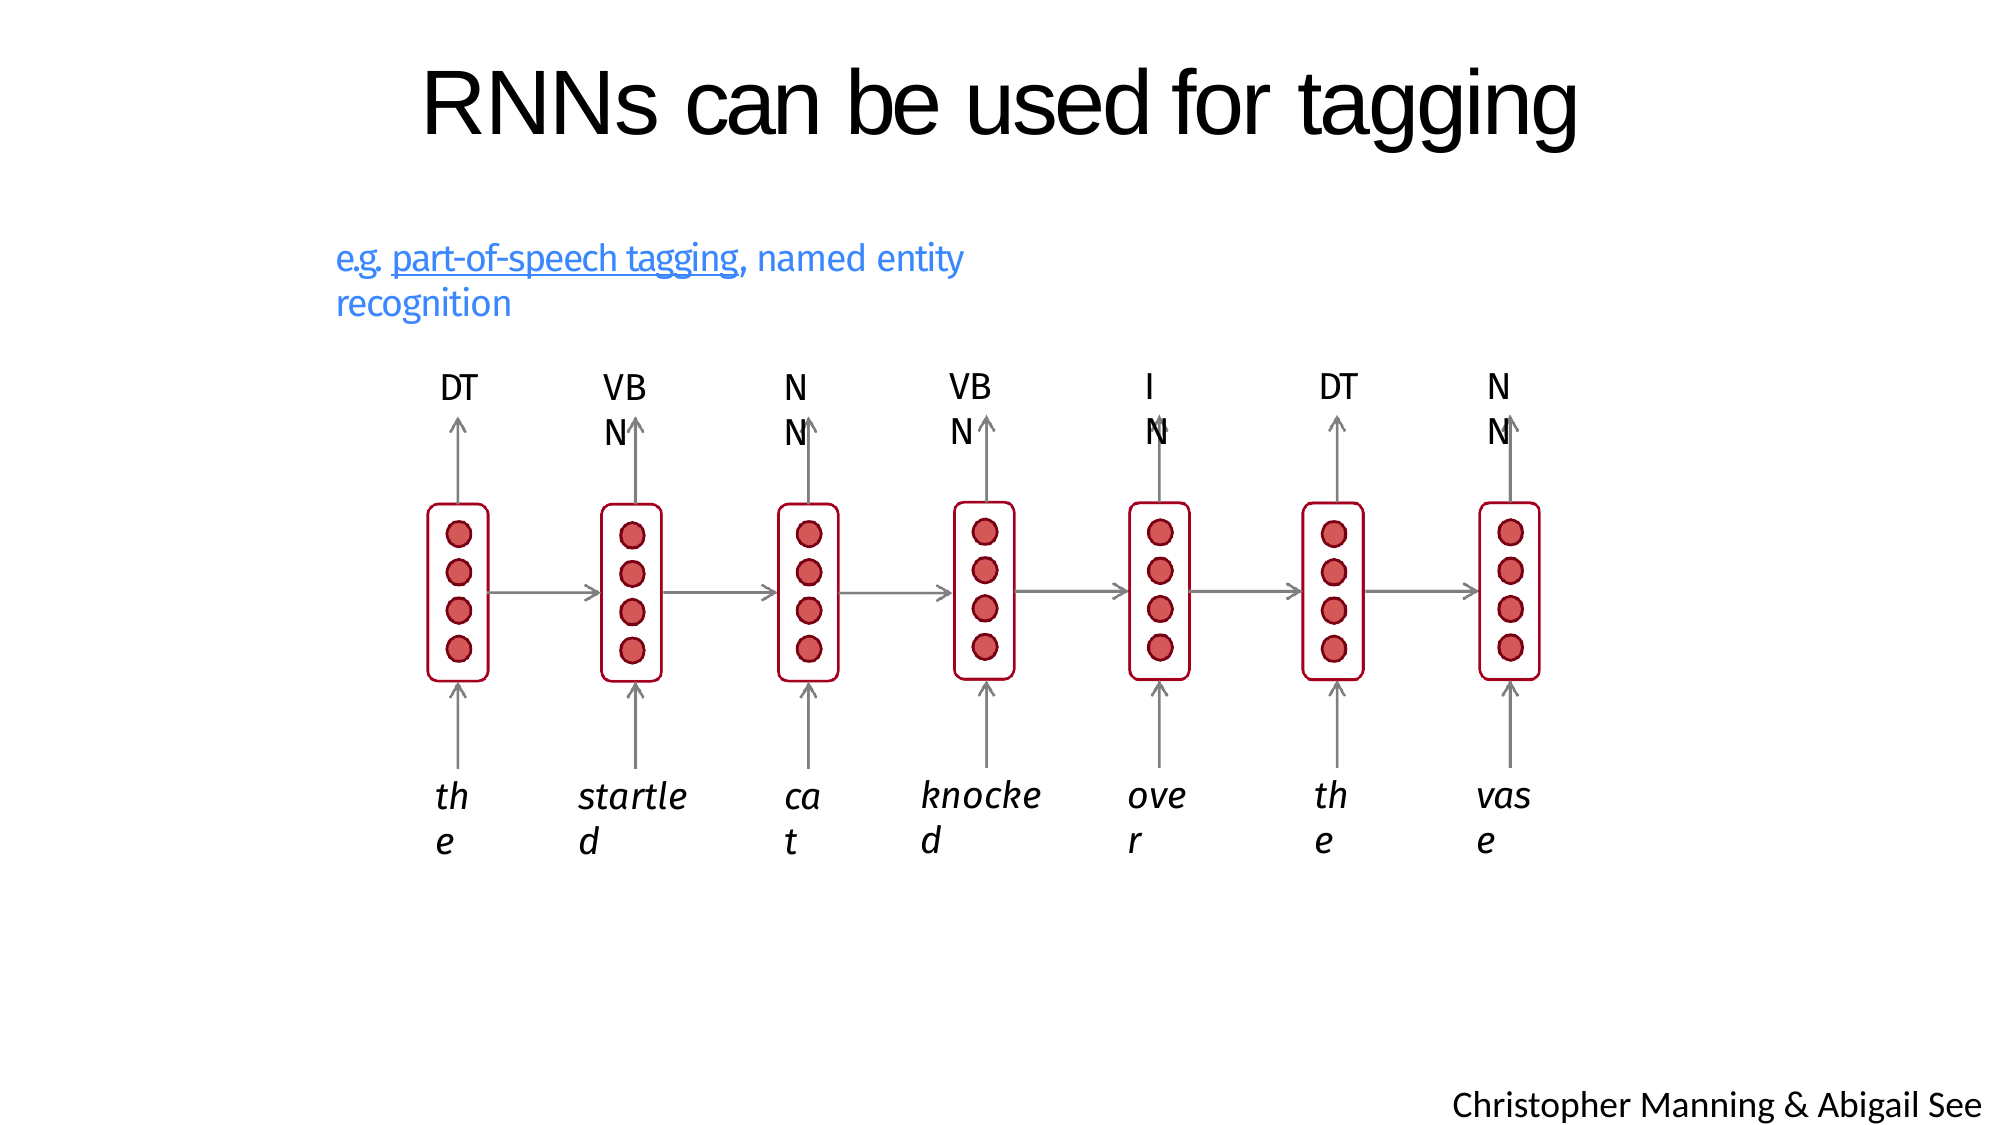

# RNNs can be used for tagging
e.g. part-of-speech tagging, named entity recognition
VBN
IN
DT
NN
DT
VBN
NN

knocked
over
the
vase
the
startled
cat
Christopher Manning & Abigail See